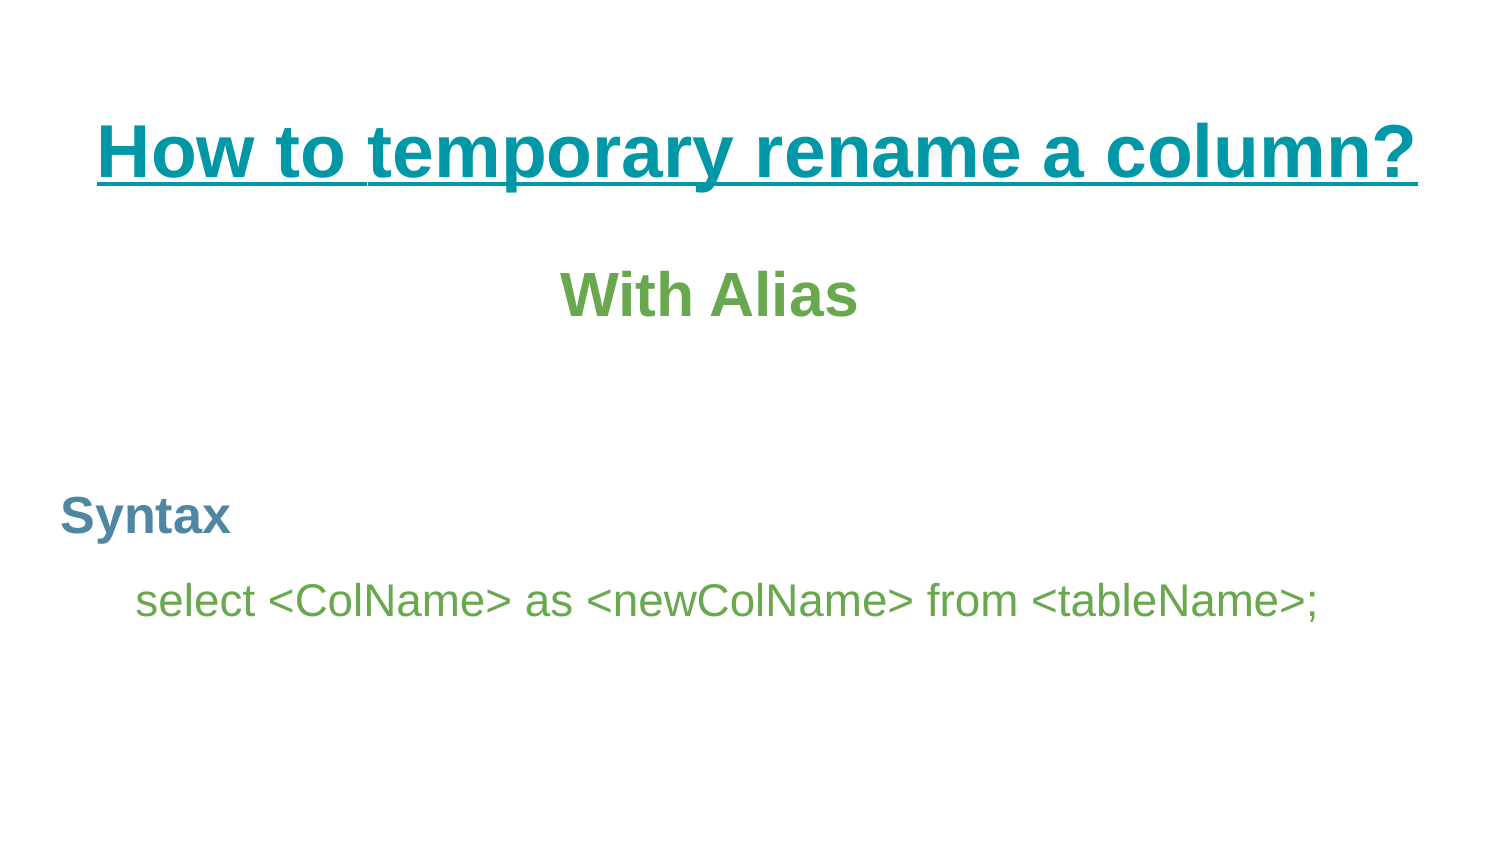

# How to temporary rename a column?
With Alias
Syntax
select <ColName> as <newColName> from <tableName>;